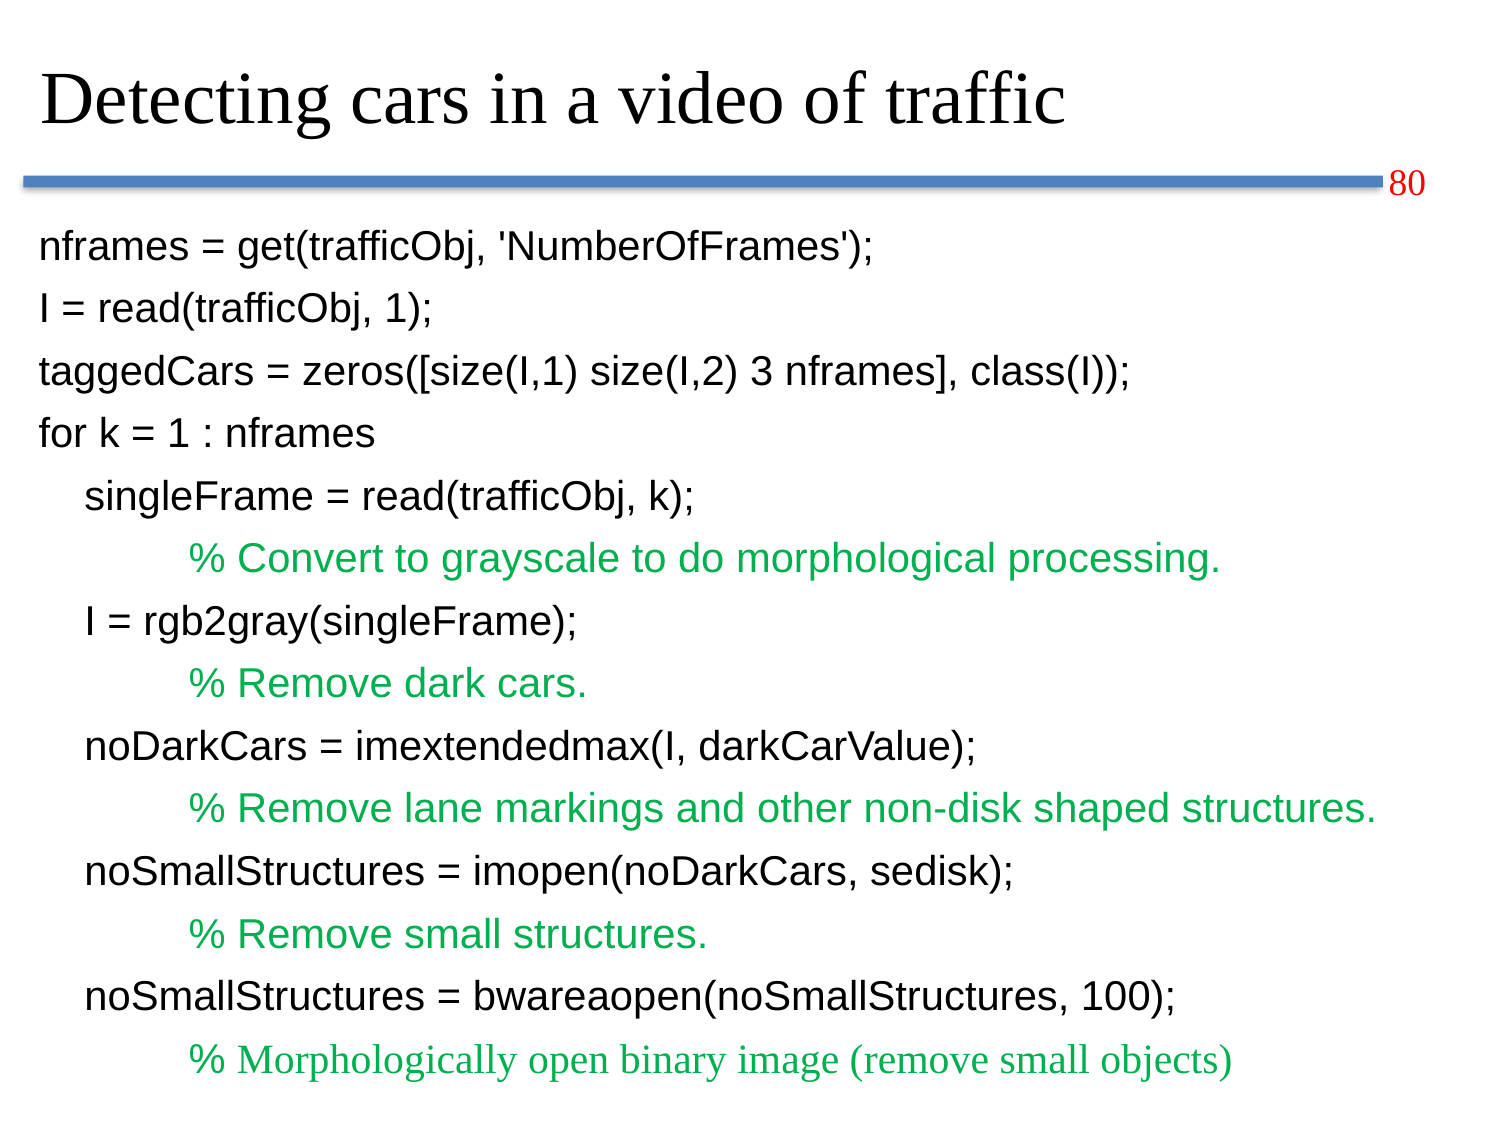

# Detecting cars in a video of traffic
nframes = get(trafficObj, 'NumberOfFrames');
I = read(trafficObj, 1);
taggedCars = zeros([size(I,1) size(I,2) 3 nframes], class(I));
for k = 1 : nframes
    singleFrame = read(trafficObj, k);
    	% Convert to grayscale to do morphological processing.
    I = rgb2gray(singleFrame);
    	% Remove dark cars.
    noDarkCars = imextendedmax(I, darkCarValue);
    	% Remove lane markings and other non-disk shaped structures.
    noSmallStructures = imopen(noDarkCars, sedisk);
    	% Remove small structures.
    noSmallStructures = bwareaopen(noSmallStructures, 100);
	% Morphologically open binary image (remove small objects)